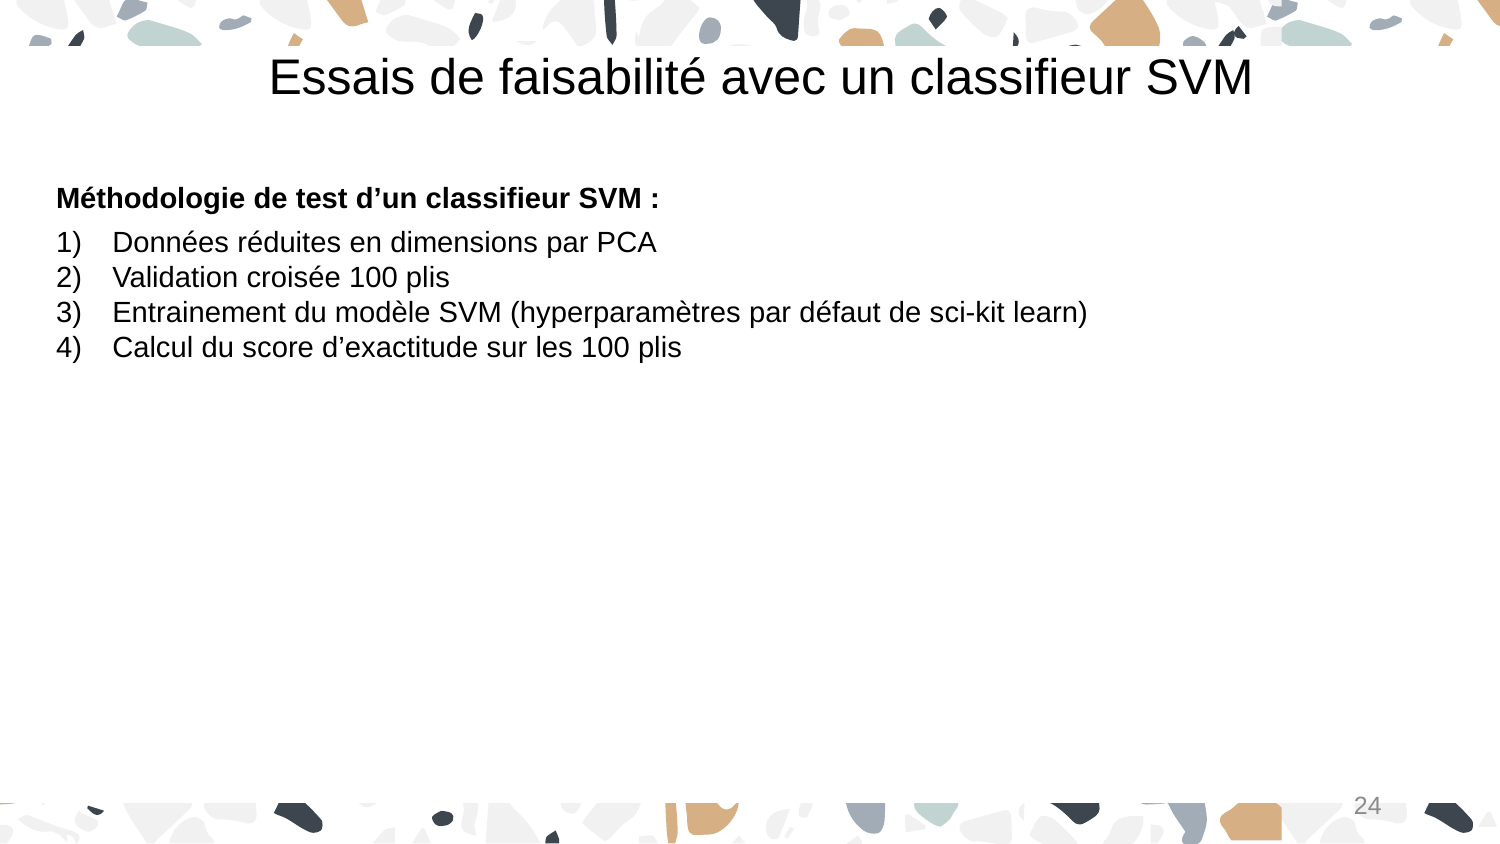

Essais de faisabilité avec un classifieur SVM
Méthodologie de test d’un classifieur SVM :

Données réduites en dimensions par PCA
Validation croisée 100 plis
Entrainement du modèle SVM (hyperparamètres par défaut de sci-kit learn)
Calcul du score d’exactitude sur les 100 plis

24